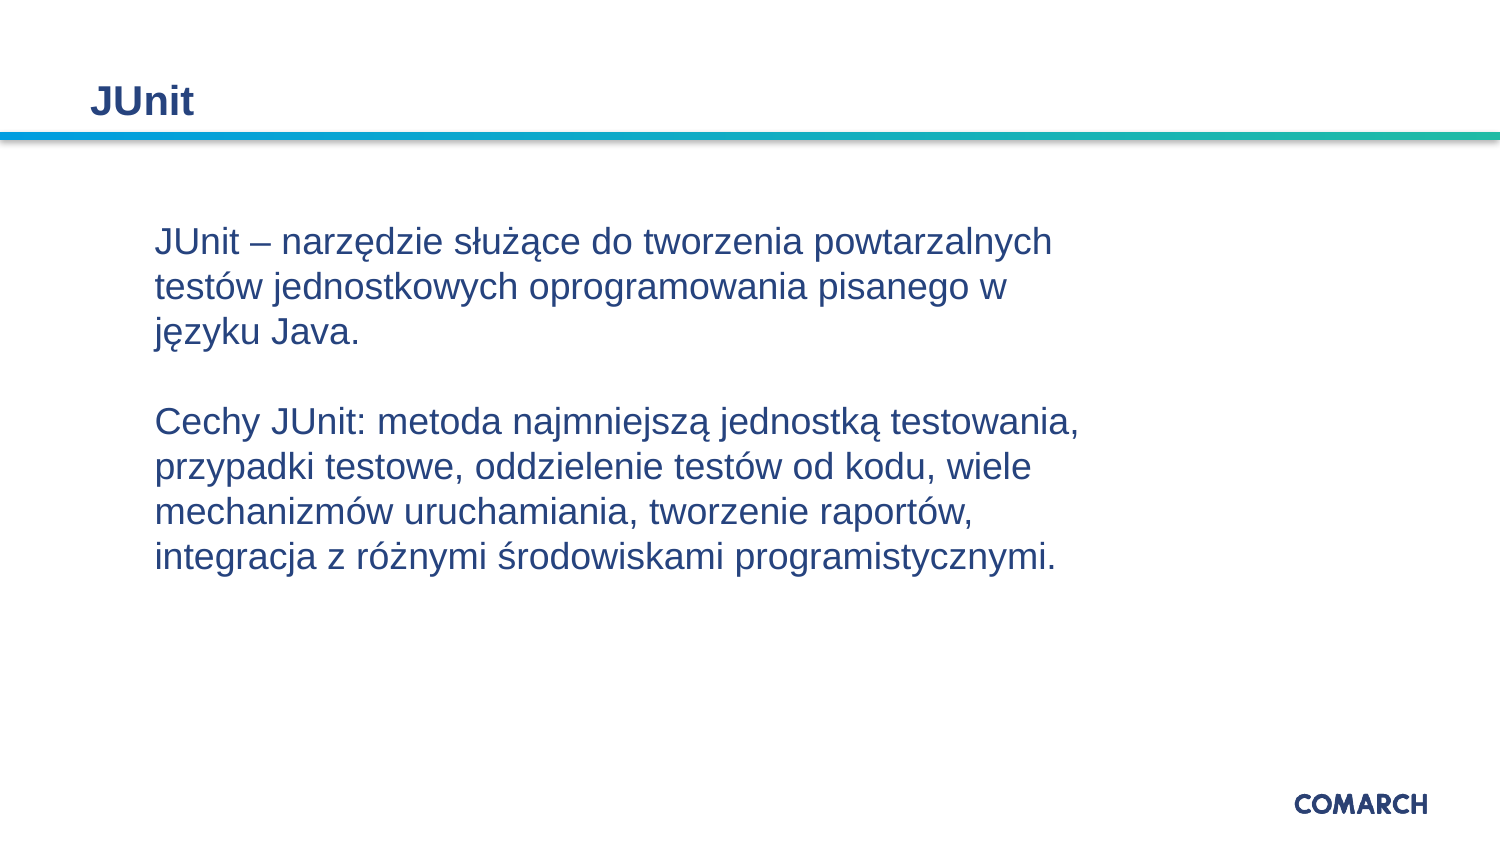

# JUnit
JUnit – narzędzie służące do tworzenia powtarzalnych testów jednostkowych oprogramowania pisanego w języku Java.

Cechy JUnit: metoda najmniejszą jednostką testowania, przypadki testowe, oddzielenie testów od kodu, wiele mechanizmów uruchamiania, tworzenie raportów, integracja z różnymi środowiskami programistycznymi.